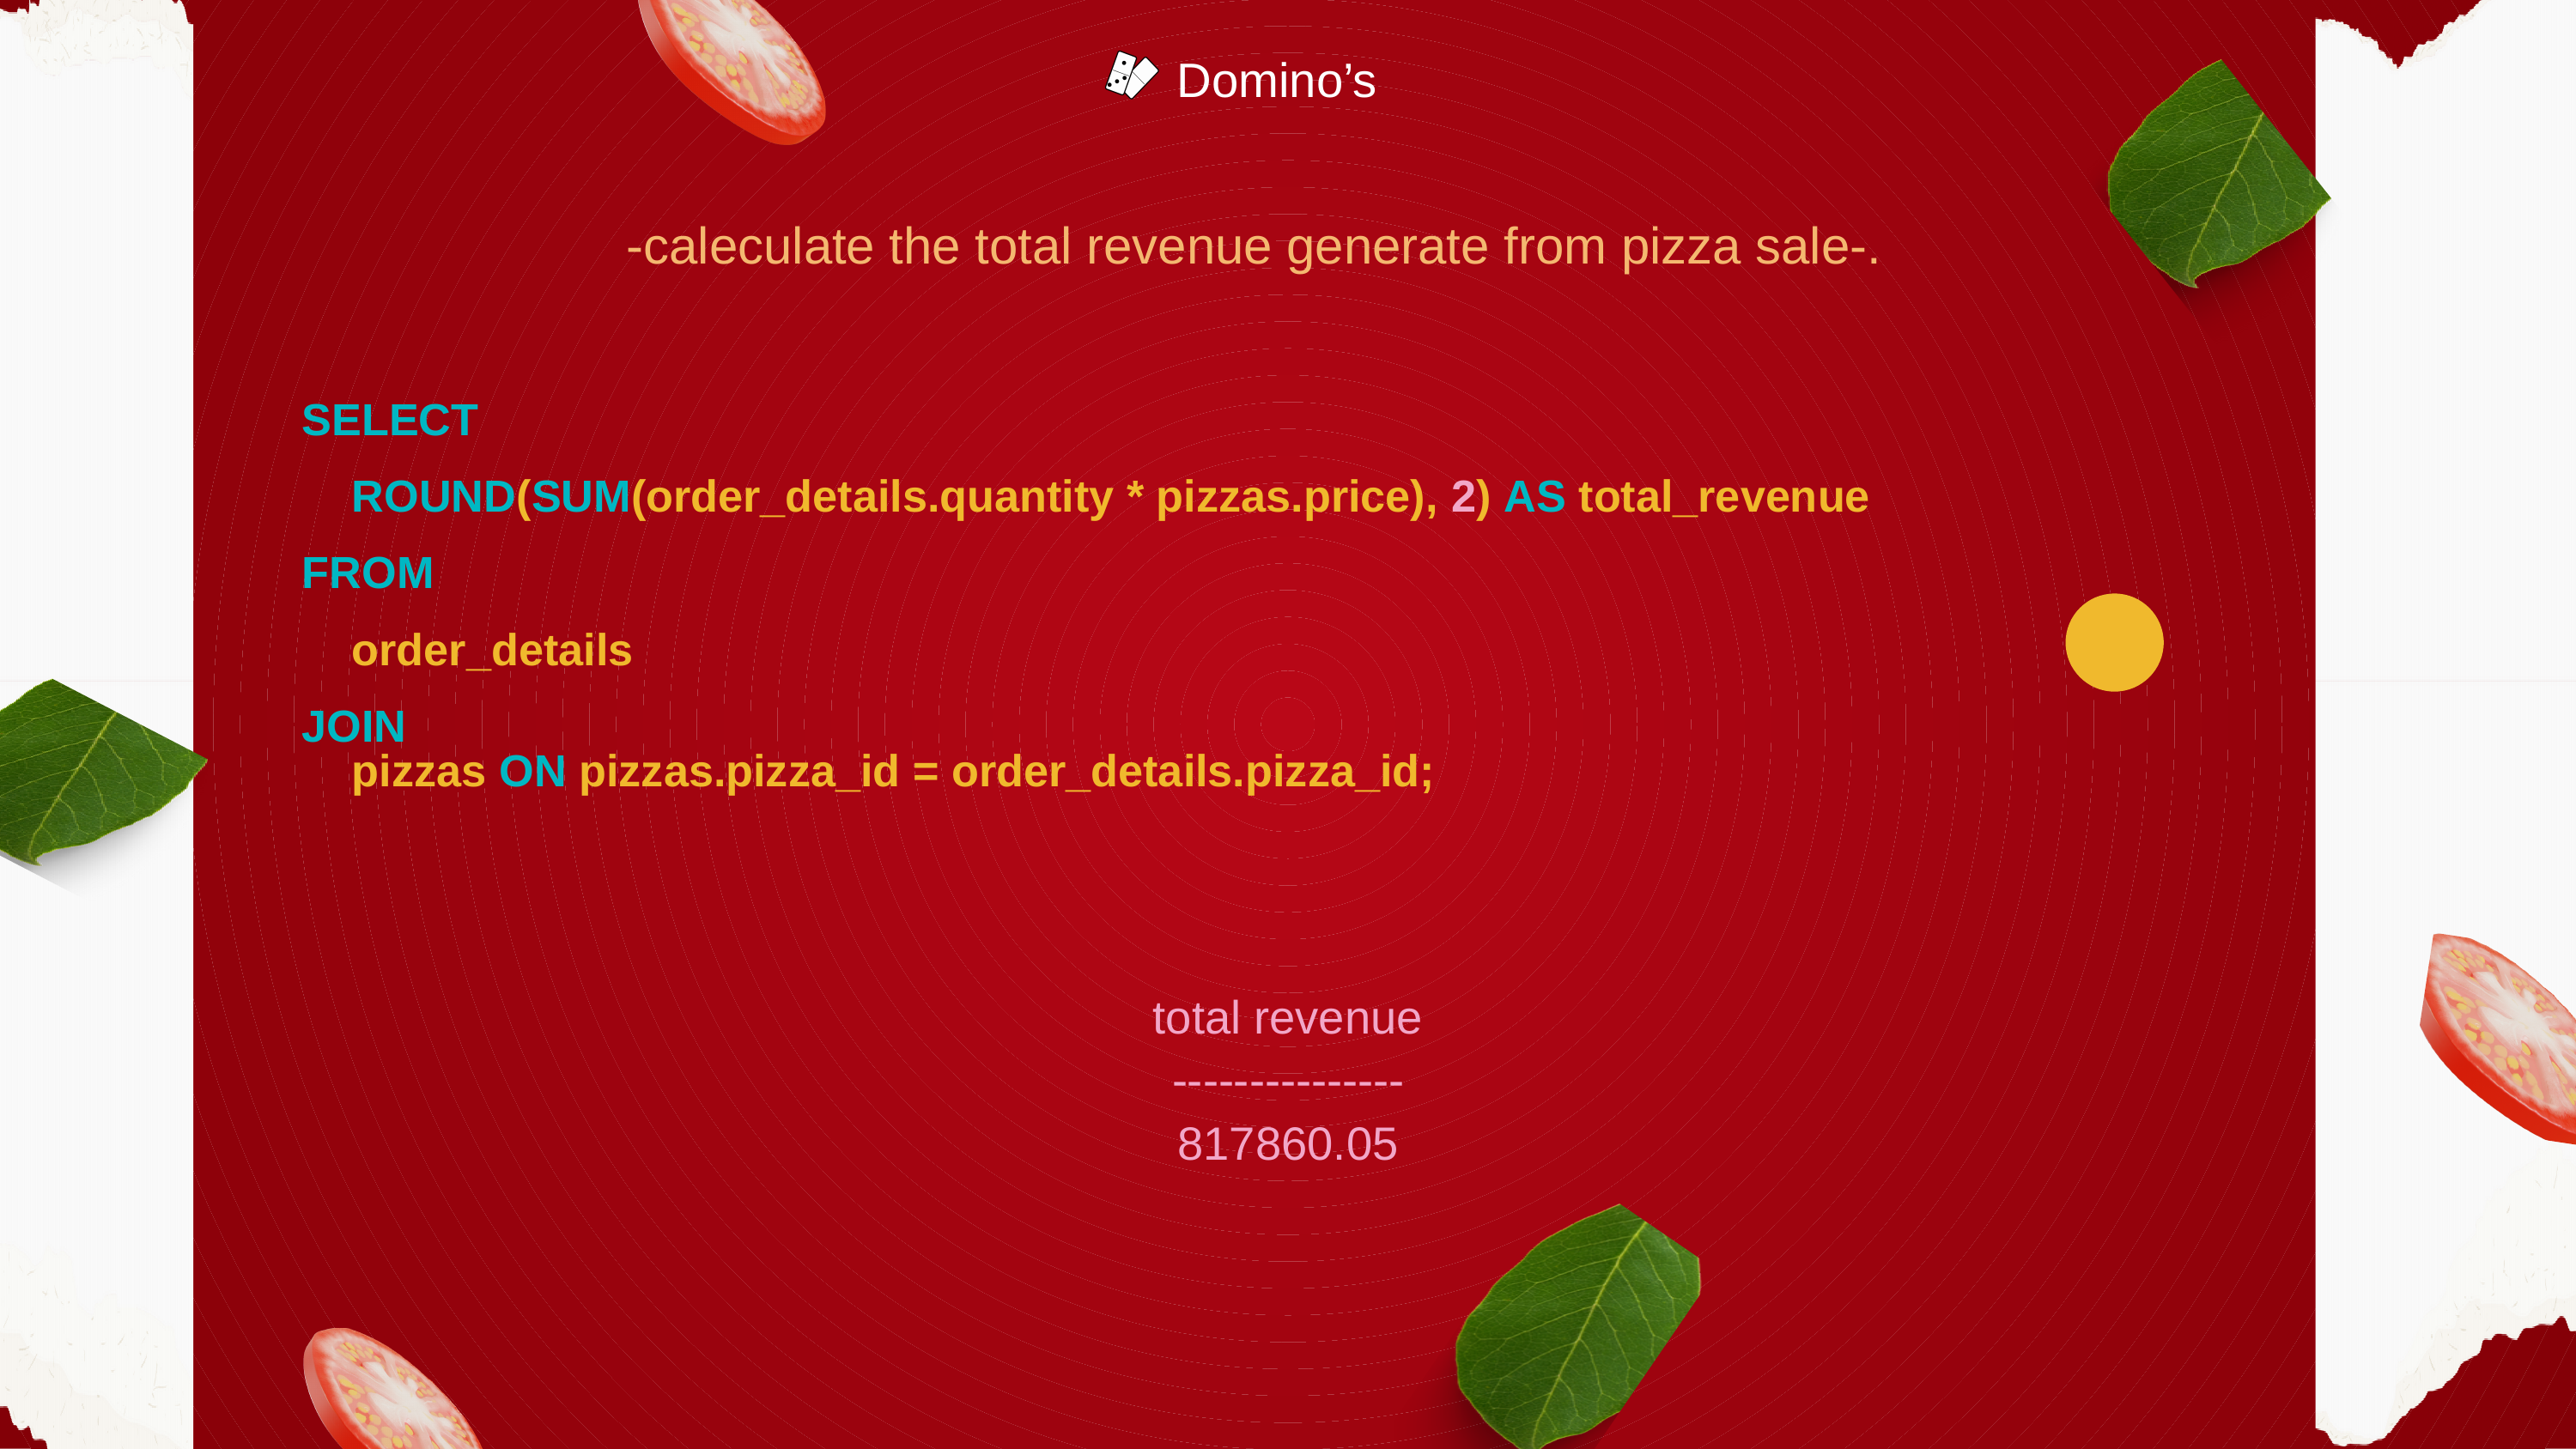

Domino’s
-caleculate the total revenue generate from pizza sale-.

SELECT
    ROUND(SUM(order_details.quantity * pizzas.price), 2) AS total_revenue
FROM
    order_details
JOIN
    pizzas ON pizzas.pizza_id = order_details.pizza_id;

total revenue
---------------
817860.05